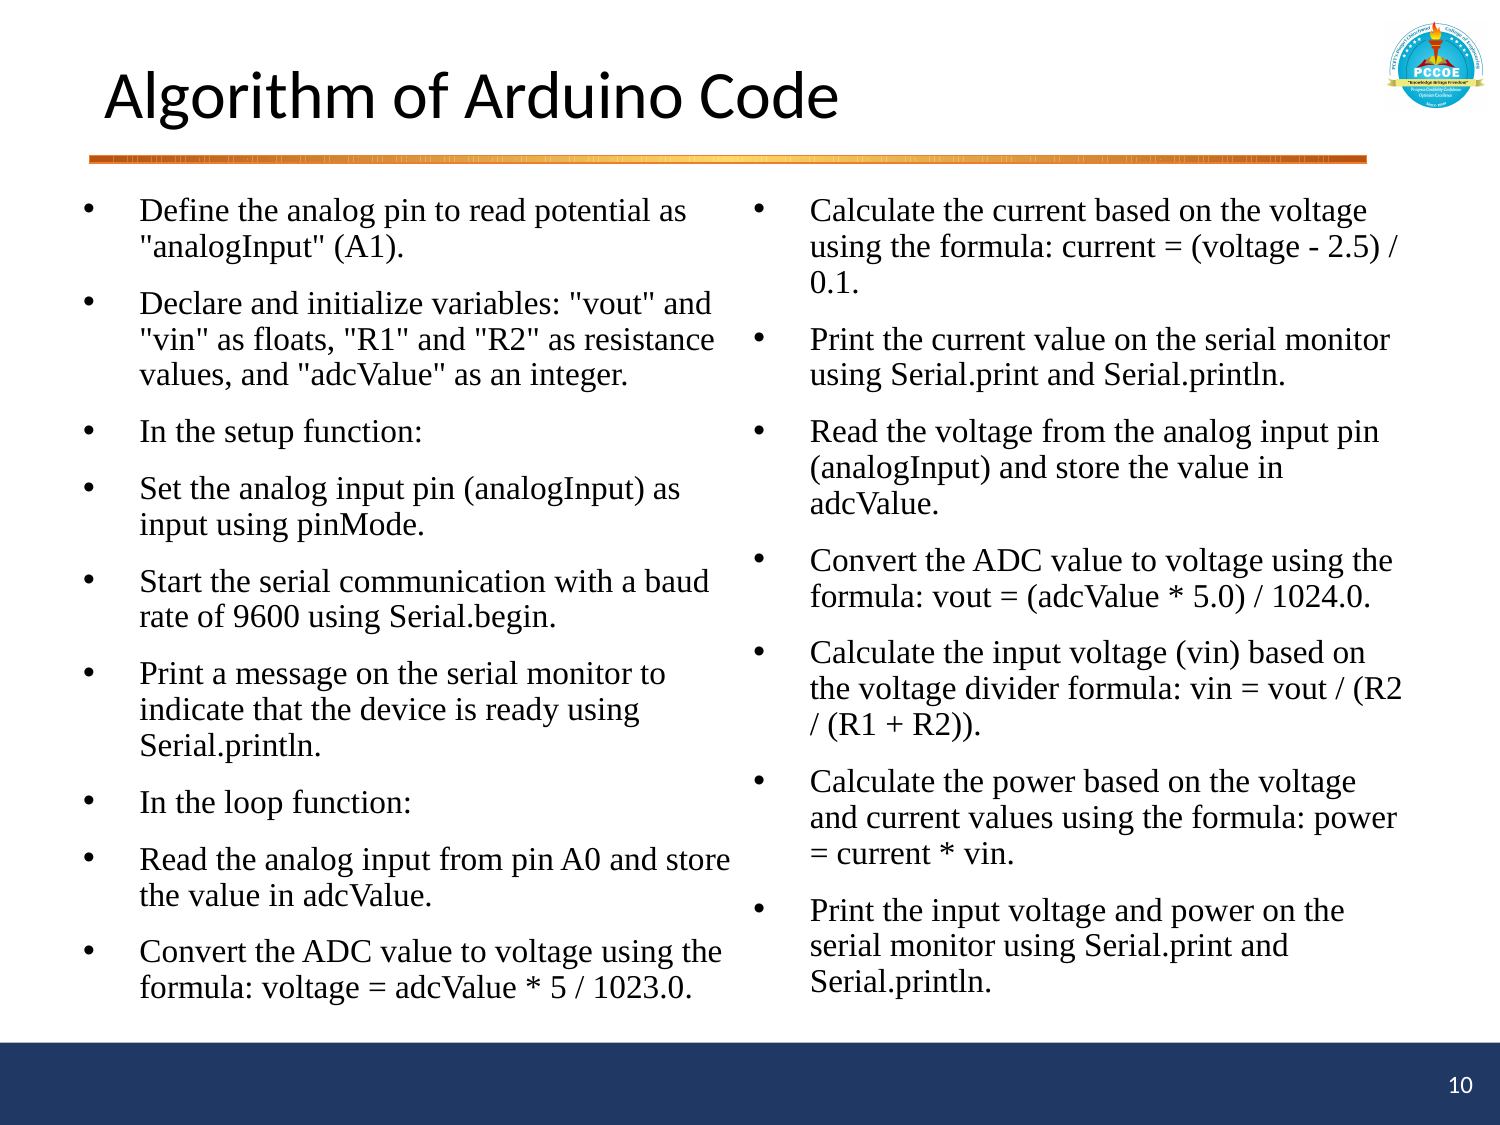

# Algorithm of Arduino Code
Define the analog pin to read potential as "analogInput" (A1).
Declare and initialize variables: "vout" and "vin" as floats, "R1" and "R2" as resistance values, and "adcValue" as an integer.
In the setup function:
Set the analog input pin (analogInput) as input using pinMode.
Start the serial communication with a baud rate of 9600 using Serial.begin.
Print a message on the serial monitor to indicate that the device is ready using Serial.println.
In the loop function:
Read the analog input from pin A0 and store the value in adcValue.
Convert the ADC value to voltage using the formula: voltage = adcValue * 5 / 1023.0.
Calculate the current based on the voltage using the formula: current = (voltage - 2.5) / 0.1.
Print the current value on the serial monitor using Serial.print and Serial.println.
Read the voltage from the analog input pin (analogInput) and store the value in adcValue.
Convert the ADC value to voltage using the formula: vout = (adcValue * 5.0) / 1024.0.
Calculate the input voltage (vin) based on the voltage divider formula: vin = vout / (R2 / (R1 + R2)).
Calculate the power based on the voltage and current values using the formula: power = current * vin.
Print the input voltage and power on the serial monitor using Serial.print and Serial.println.
10